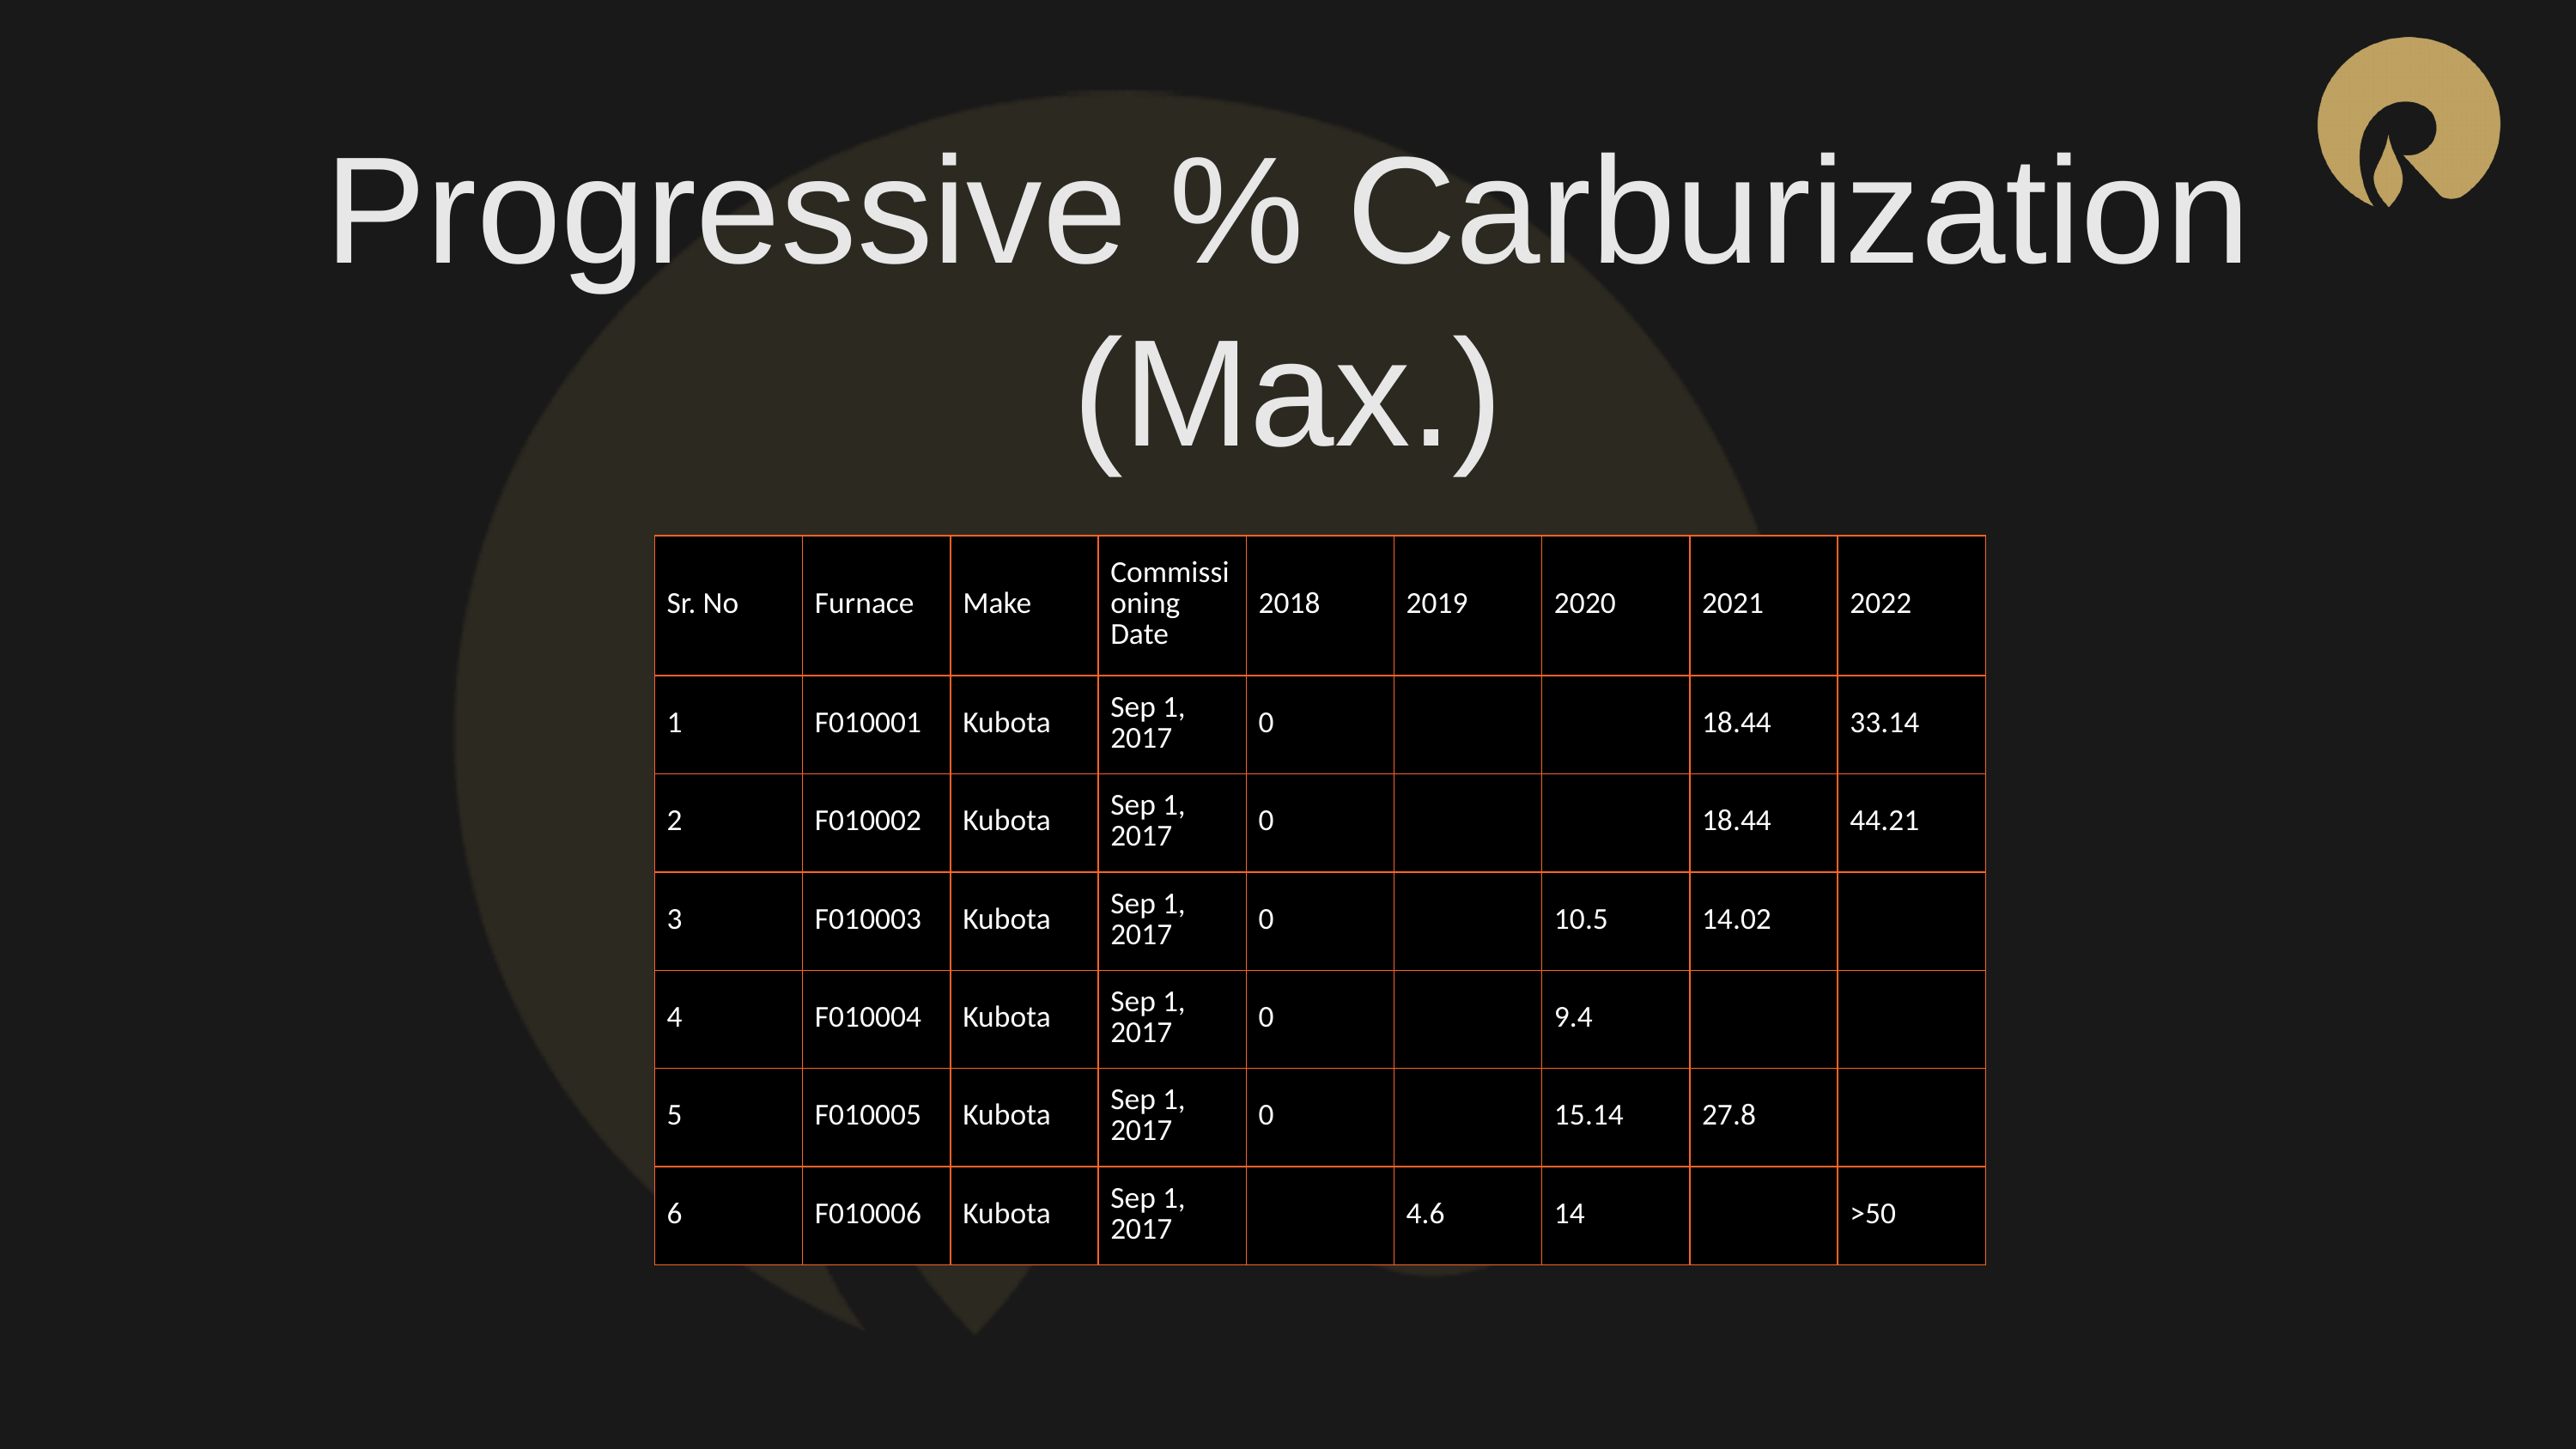

Progressive % Carburization (Max.)

| Sr. No | Furnace | Make | Commissioning Date | 2018 | 2019 | 2020 | 2021 | 2022 |
| --- | --- | --- | --- | --- | --- | --- | --- | --- |
| 1 | F010001 | Kubota | Sep 1, 2017 | 0 |  |  | 18.44 | 33.14 |
| 2 | F010002 | Kubota | Sep 1, 2017 | 0 |  |  | 18.44 | 44.21 |
| 3 | F010003 | Kubota | Sep 1, 2017 | 0 |  | 10.5 | 14.02 |  |
| 4 | F010004 | Kubota | Sep 1, 2017 | 0 |  | 9.4 |  |  |
| 5 | F010005 | Kubota | Sep 1, 2017 | 0 |  | 15.14 | 27.8 |  |
| 6 | F010006 | Kubota | Sep 1, 2017 |  | 4.6 | 14 |  | >50 |